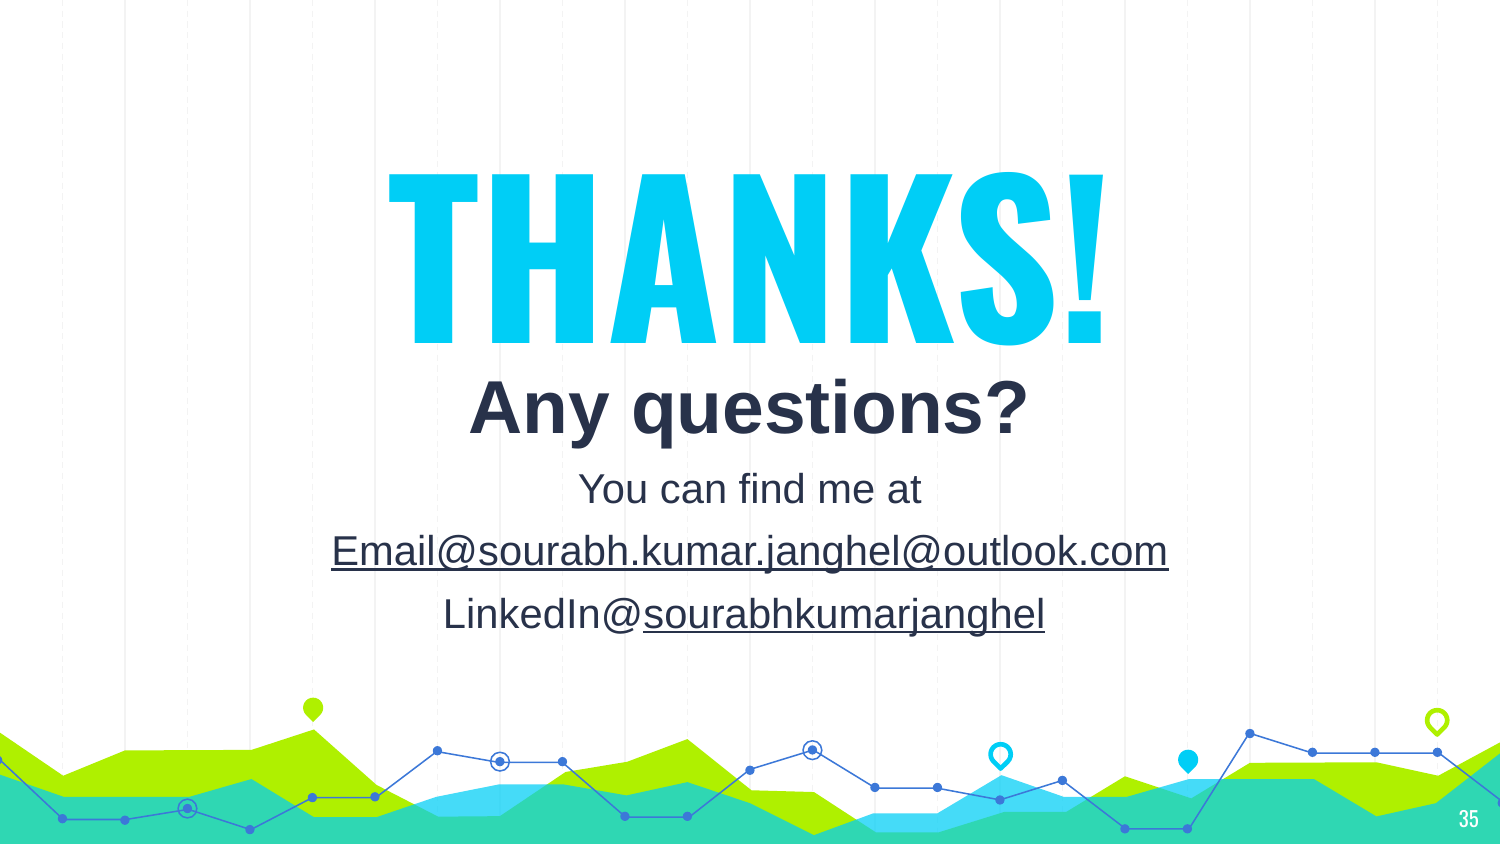

THANKS!
Any questions?
You can find me at
Email@sourabh.kumar.janghel@outlook.com
LinkedIn@sourabhkumarjanghel

35